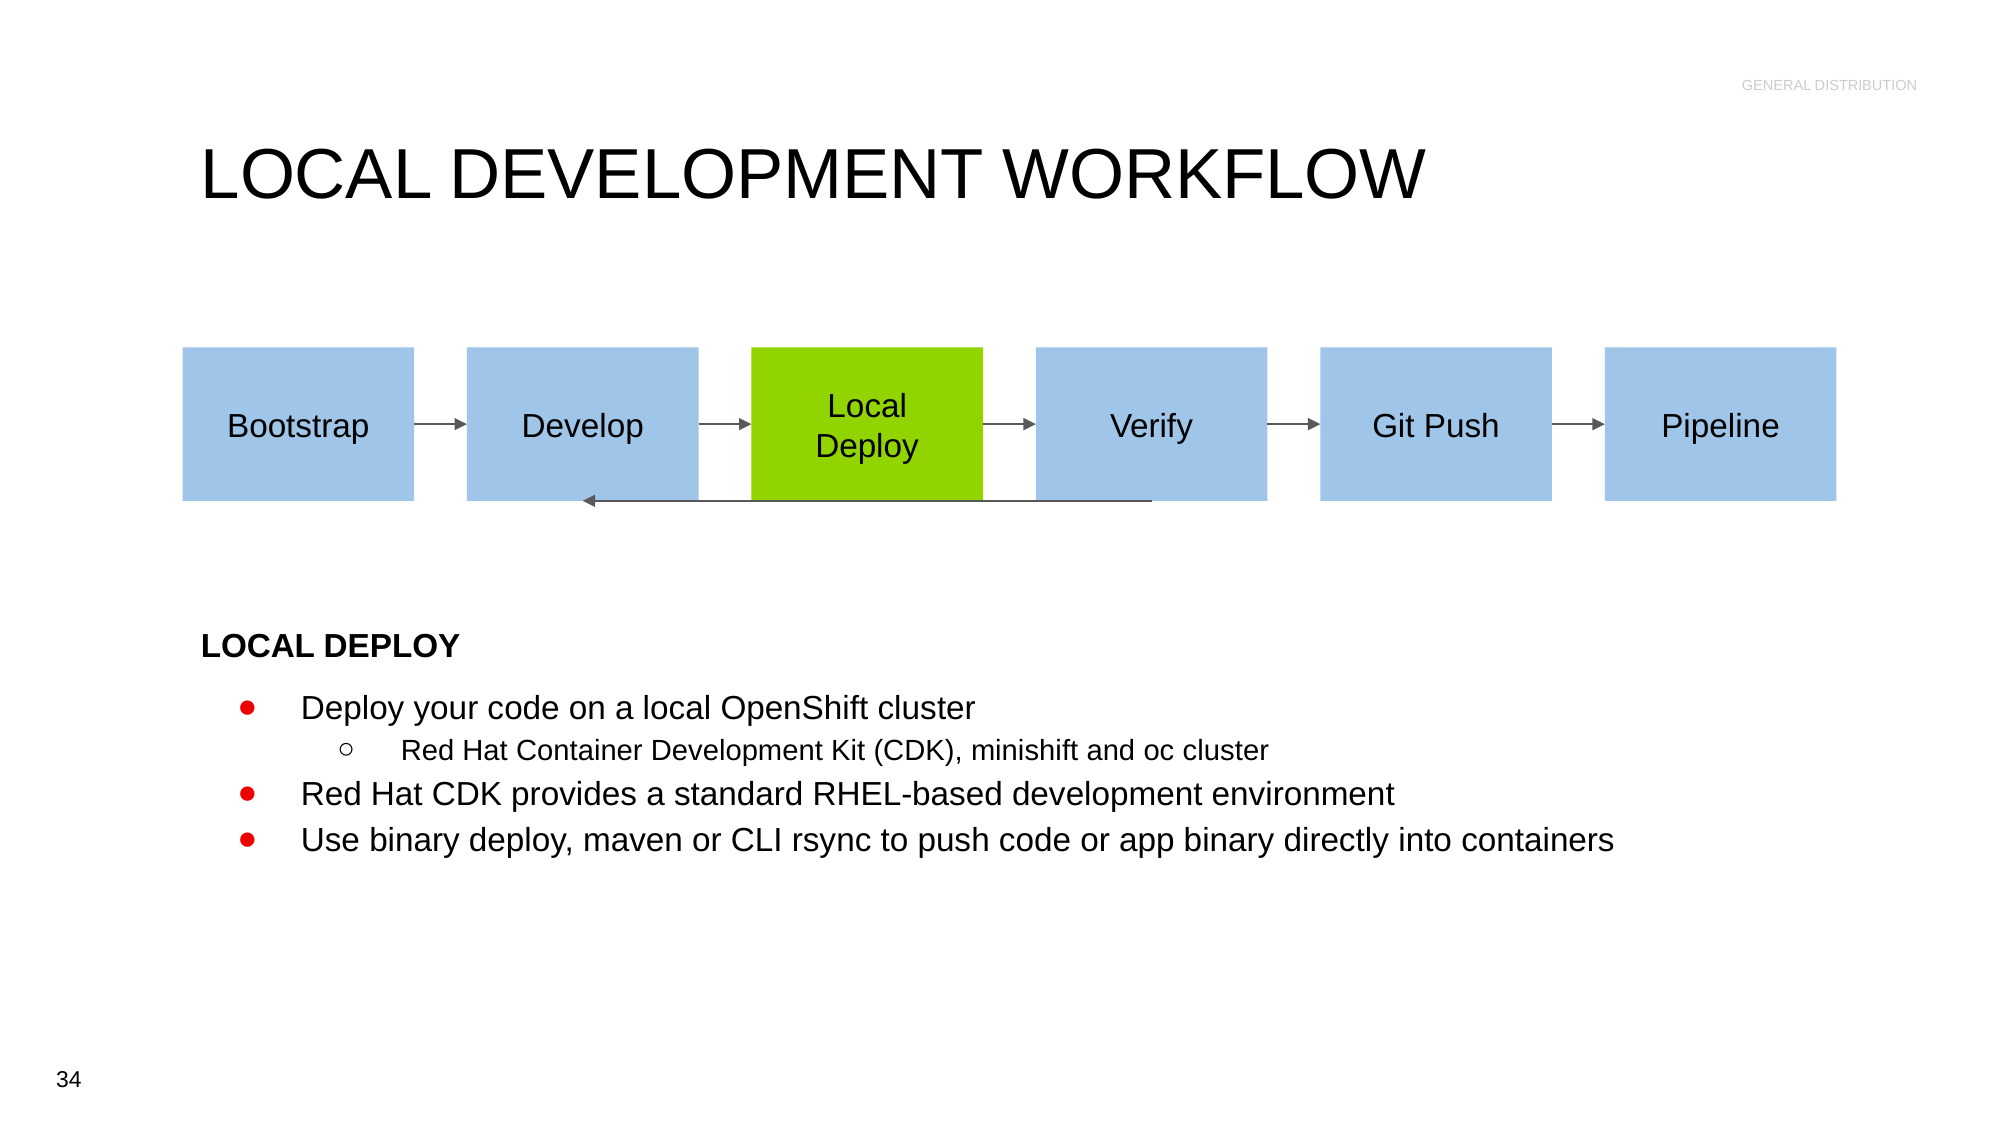

# LOCAL DEVELOPMENT WORKFLOW
Bootstrap
Develop
Local
Deploy
Verify
Git Push
Pipeline
LOCAL DEPLOY
Deploy your code on a local OpenShift cluster
Red Hat Container Development Kit (CDK), minishift and oc cluster
Red Hat CDK provides a standard RHEL-based development environment
Use binary deploy, maven or CLI rsync to push code or app binary directly into containers

34